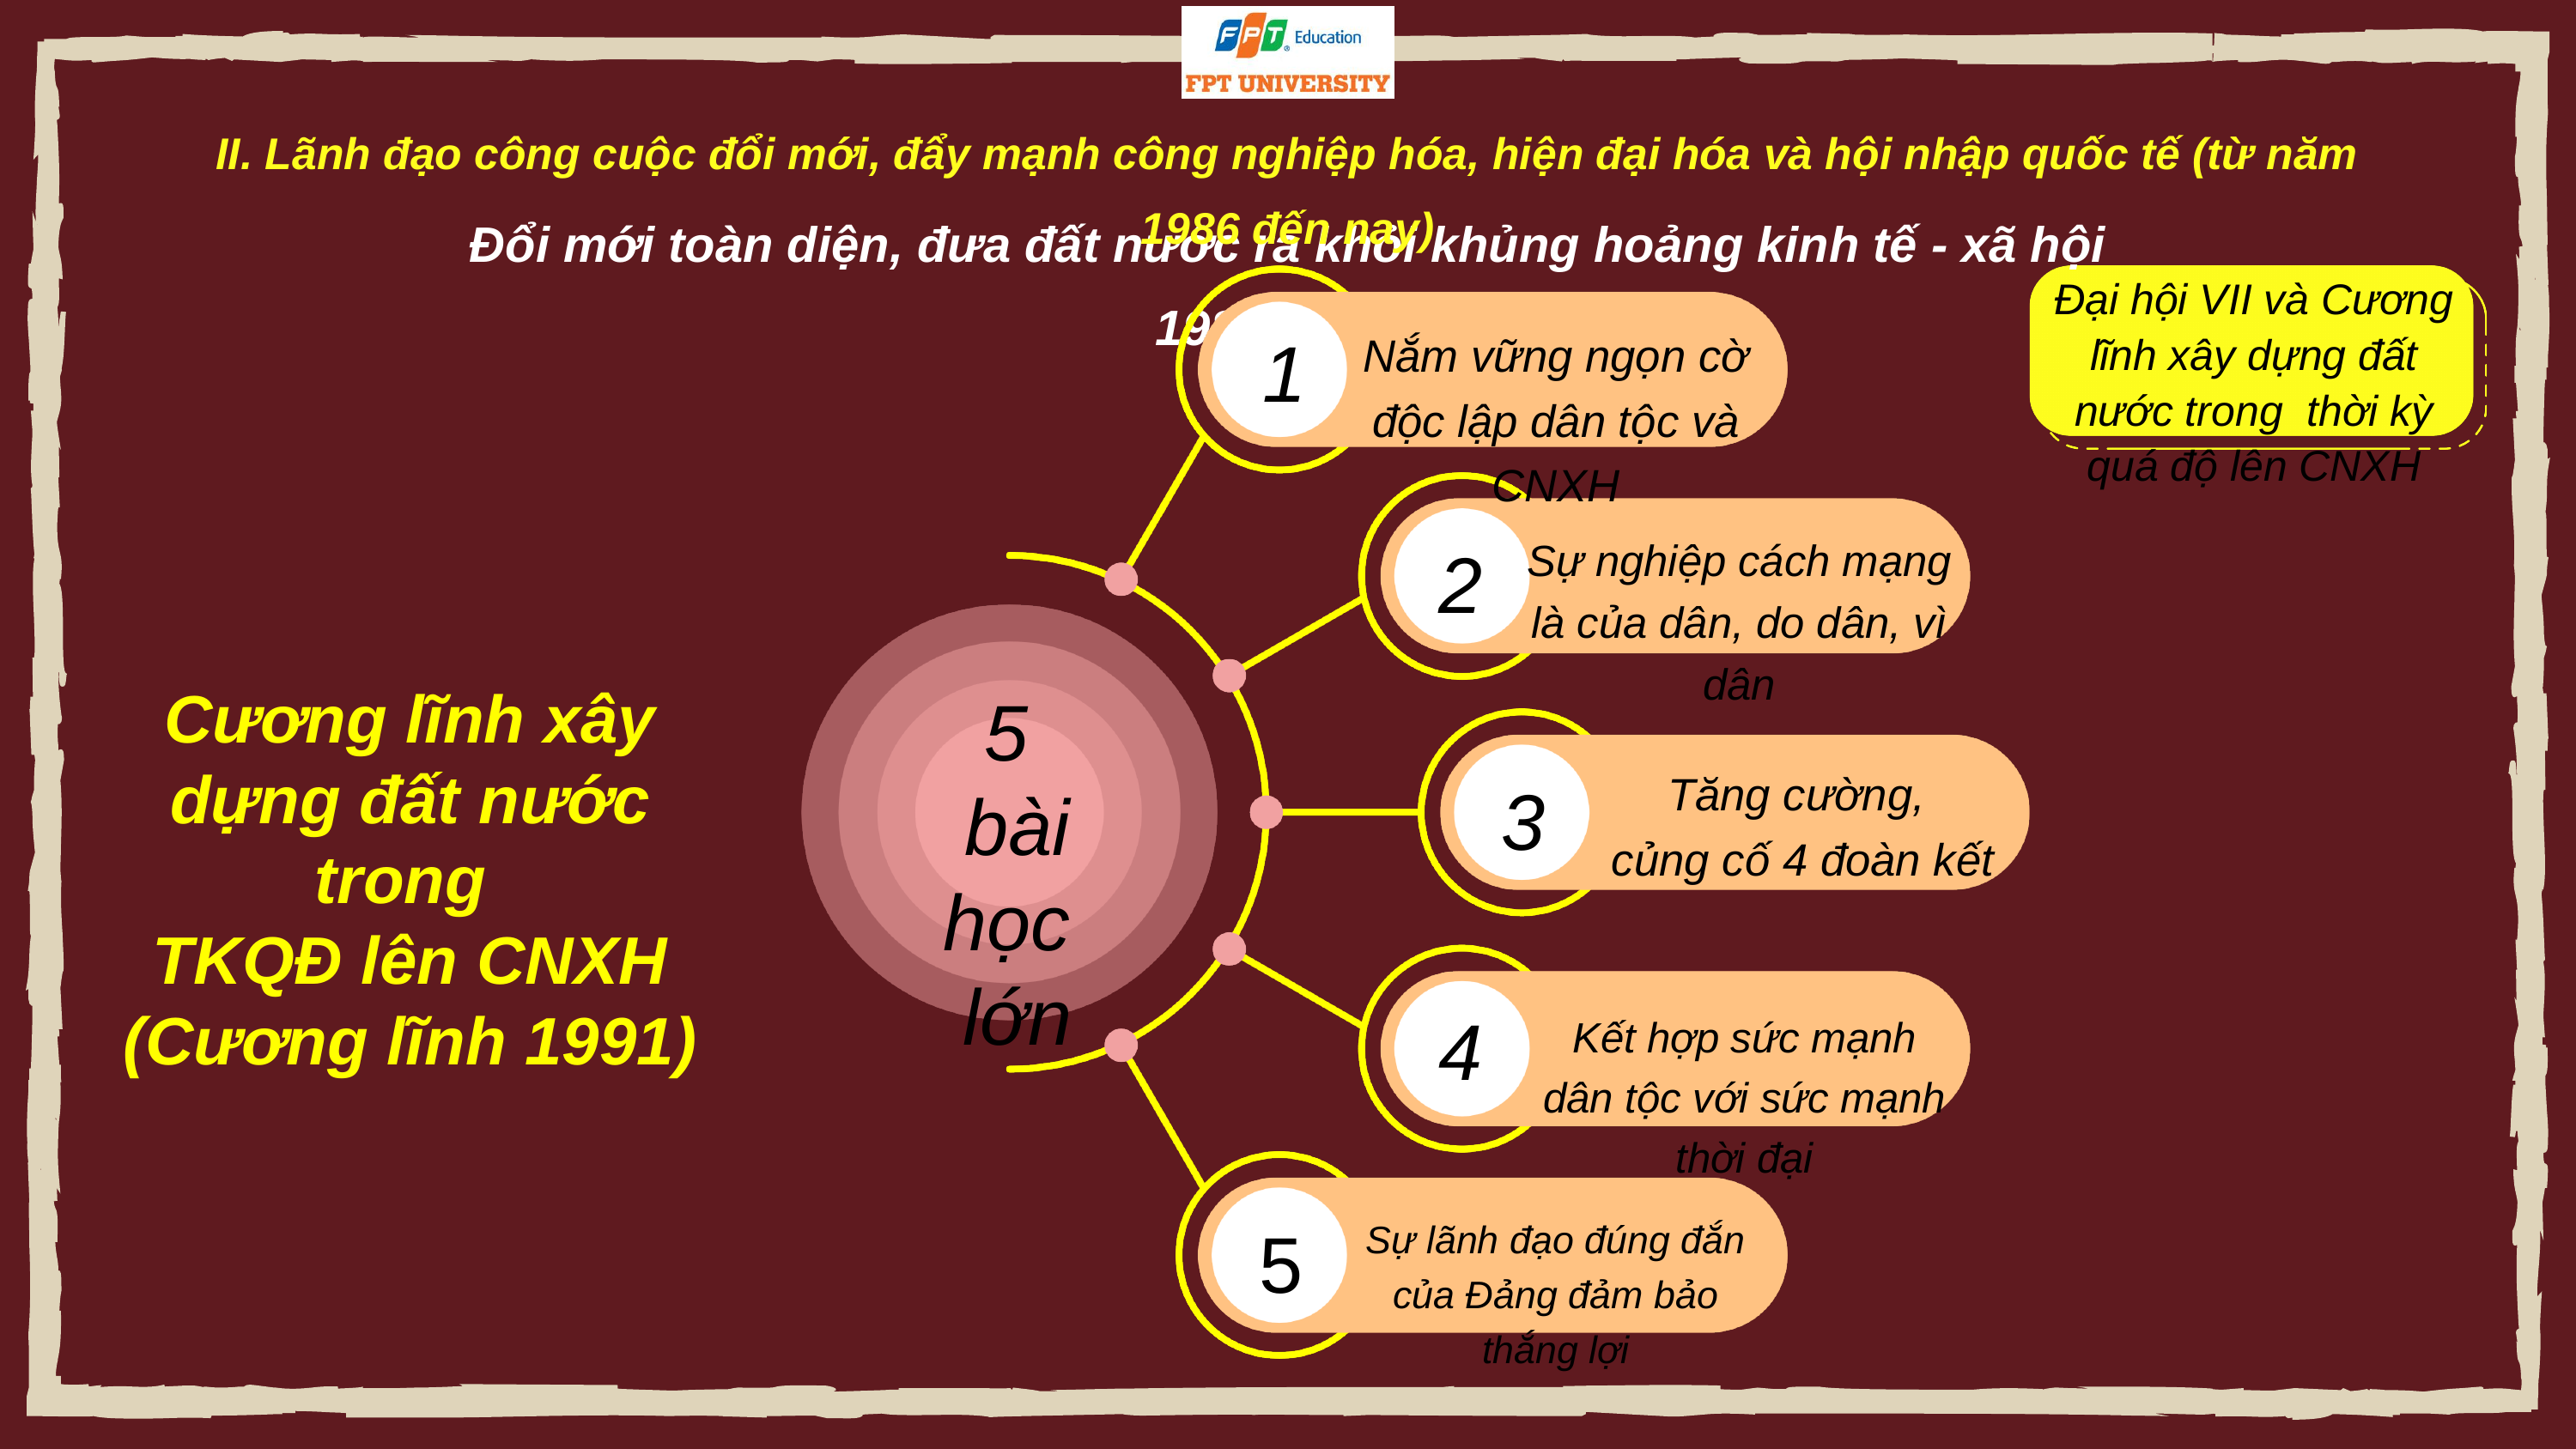

II. Lãnh đạo công cuộc đổi mới, đẩy mạnh công nghiệp hóa, hiện đại hóa và hội nhập quốc tế (từ năm 1986 đến nay)
Đổi mới toàn diện, đưa đất nước ra khỏi khủng hoảng kinh tế - xã hội 1986 - 1996

Đại hội VII và Cương lĩnh xây dựng đất nước trong  thời kỳ quá độ lên CNXH

Nắm vững ngọn cờ độc lập dân tộc và CNXH
1
Sự nghiệp cách mạng là của dân, do dân, vì dân
2
Cương lĩnh xây dựng đất nước trong
TKQĐ lên CNXH
(Cương lĩnh 1991)
5
bài học
lớn
Tăng cường,
củng cố 4 đoàn kết
3
4
Kết hợp sức mạnh dân tộc với sức mạnh thời đại
Sự lãnh đạo đúng đắn của Đảng đảm bảo thắng lợi
5